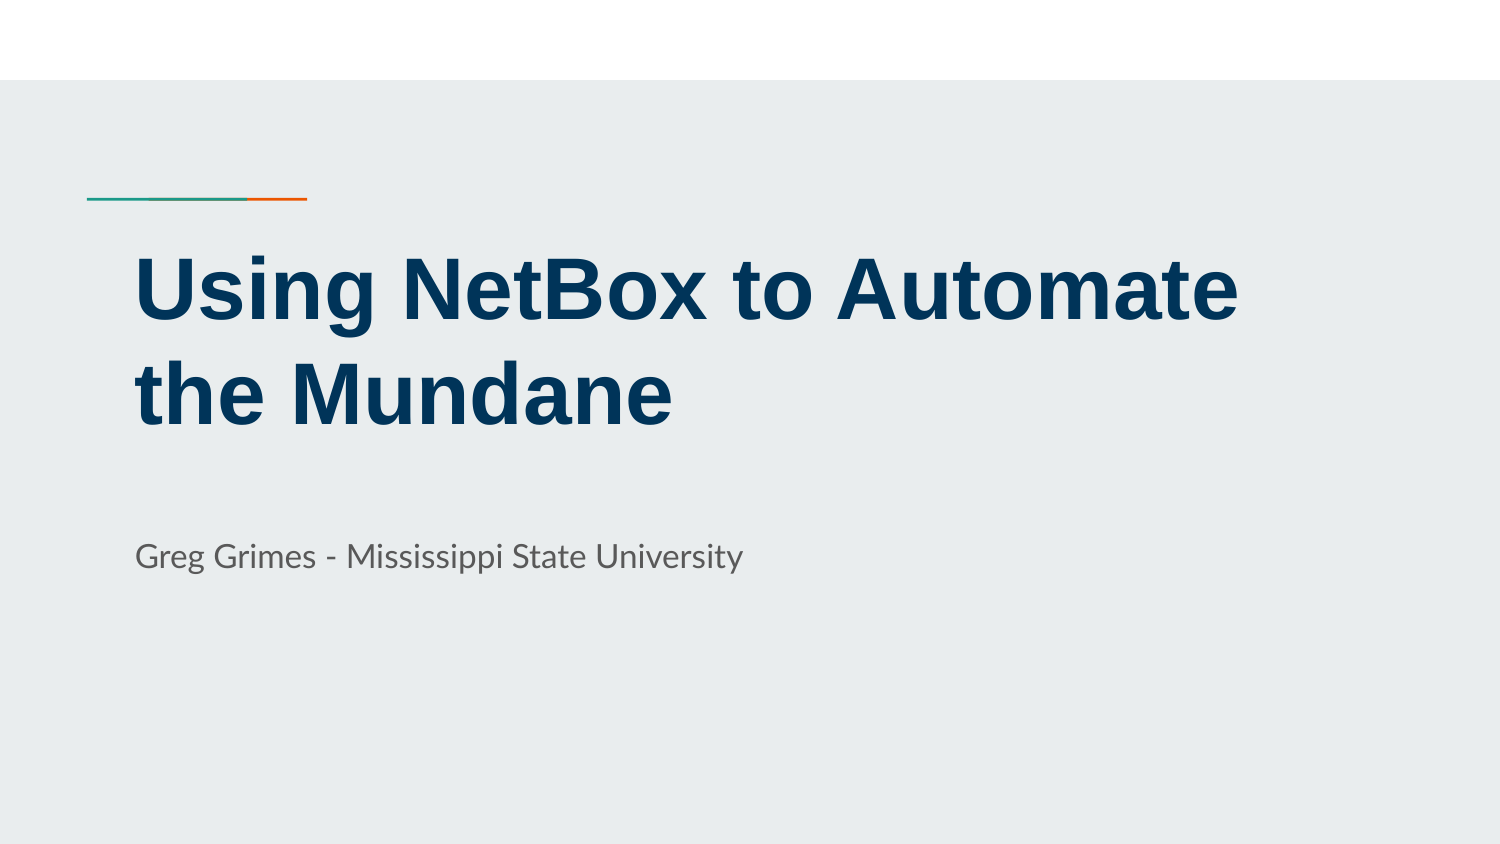

# Using NetBox to Automate the Mundane

Greg Grimes - Mississippi State University